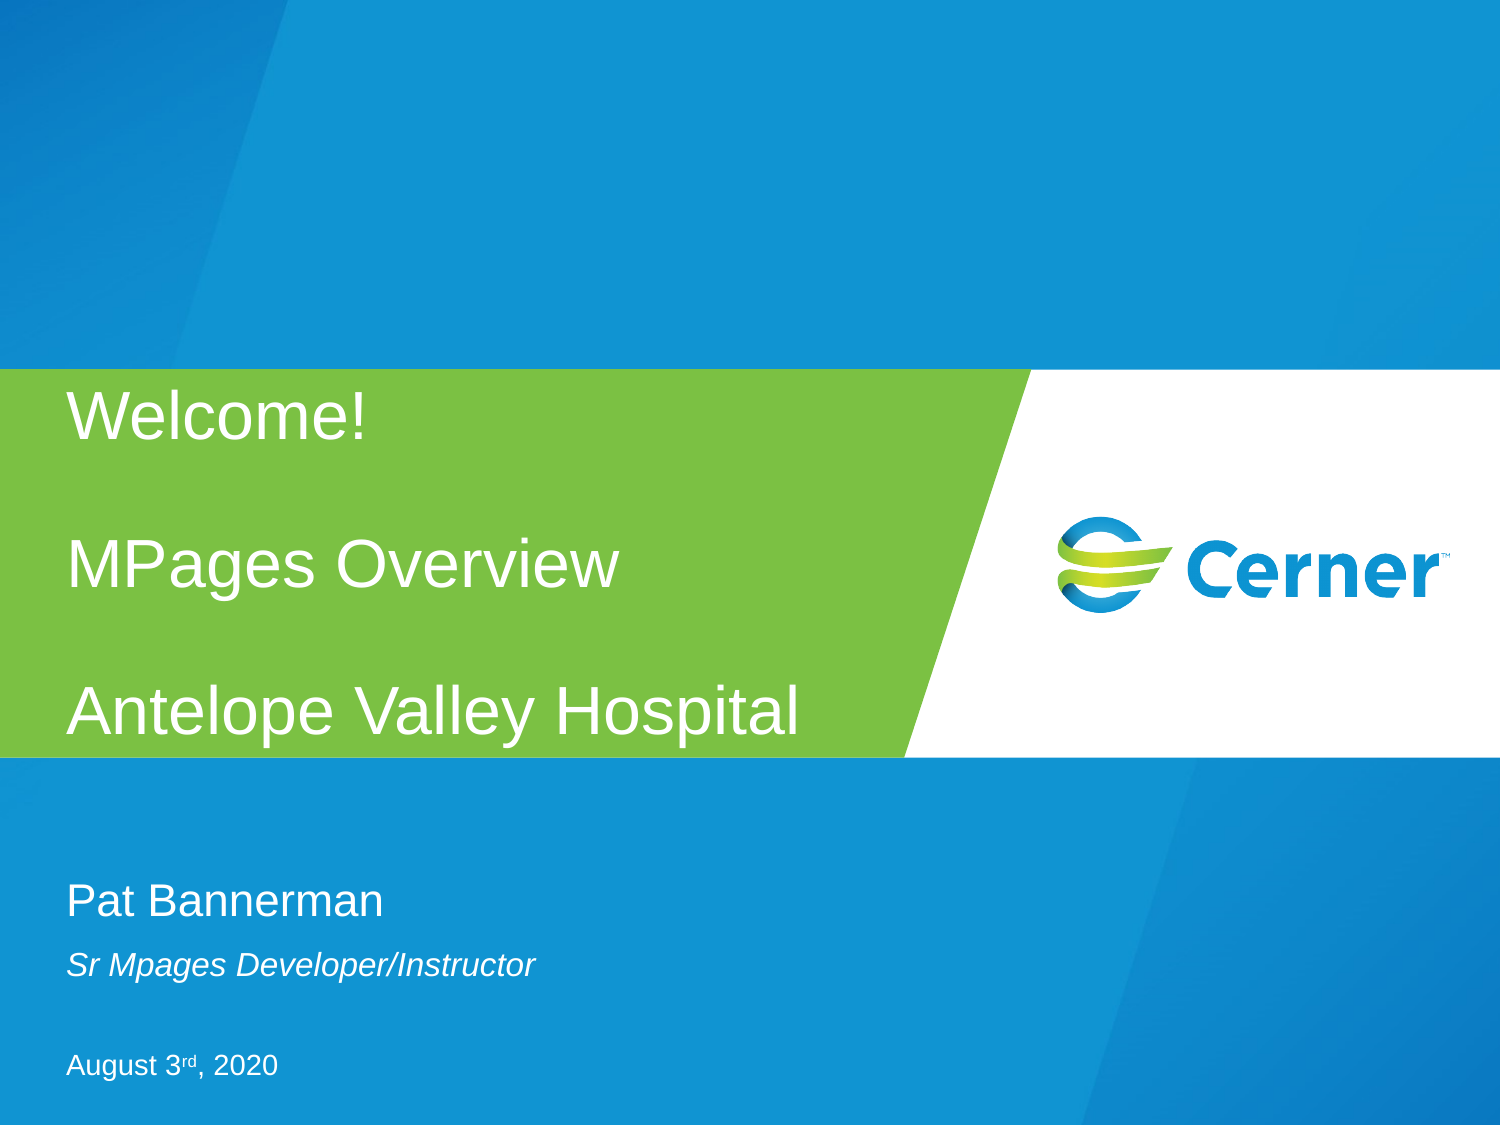

# Welcome! MPages Overview Antelope Valley Hospital
Pat Bannerman
Sr Mpages Developer/Instructor
August 3rd, 2020